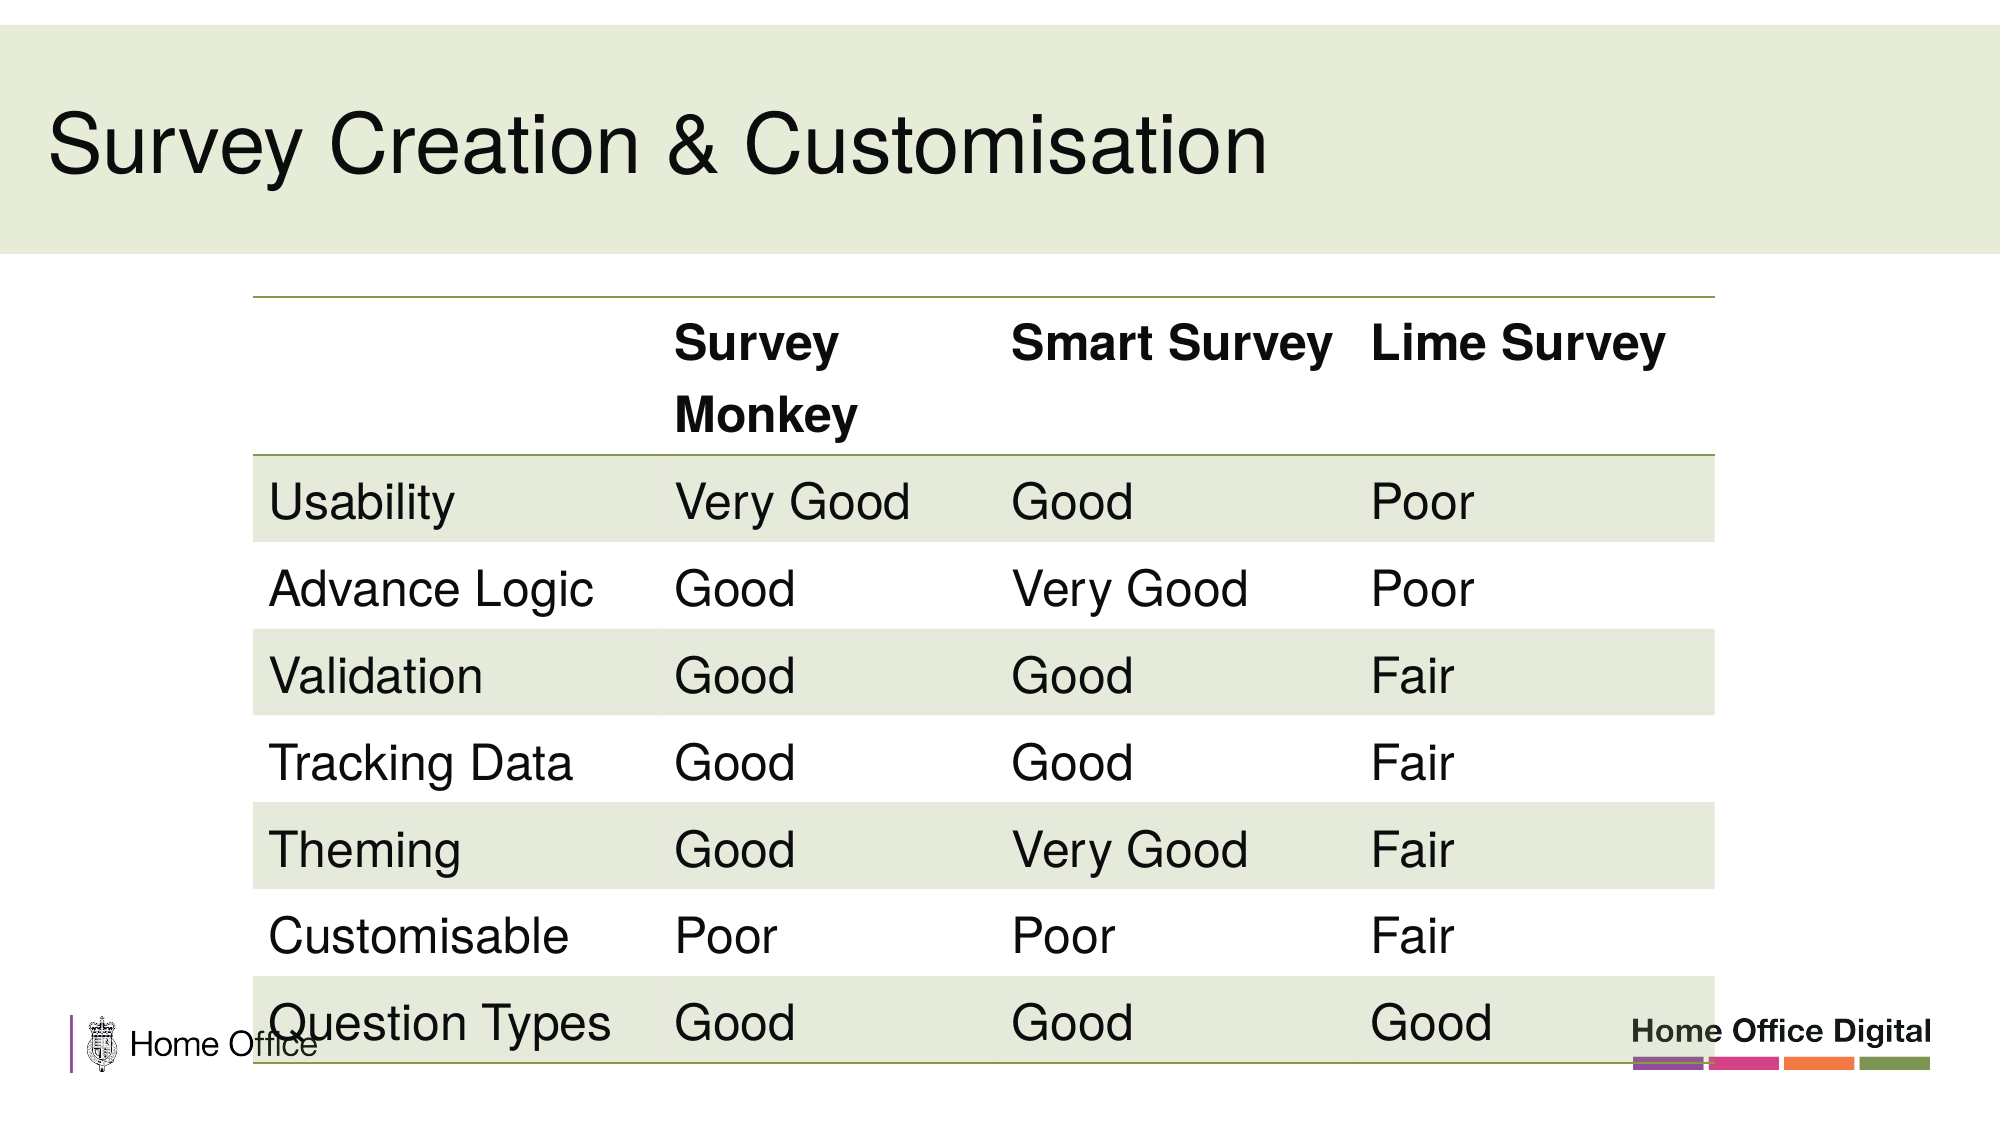

Survey Creation & Customisation
|  | Survey Monkey | Smart Survey | Lime Survey |
| --- | --- | --- | --- |
| Usability | Very Good | Good | Poor |
| Advance Logic | Good | Very Good | Poor |
| Validation | Good | Good | Fair |
| Tracking Data | Good | Good | Fair |
| Theming | Good | Very Good | Fair |
| Customisable | Poor | Poor | Fair |
| Question Types | Good | Good | Good |